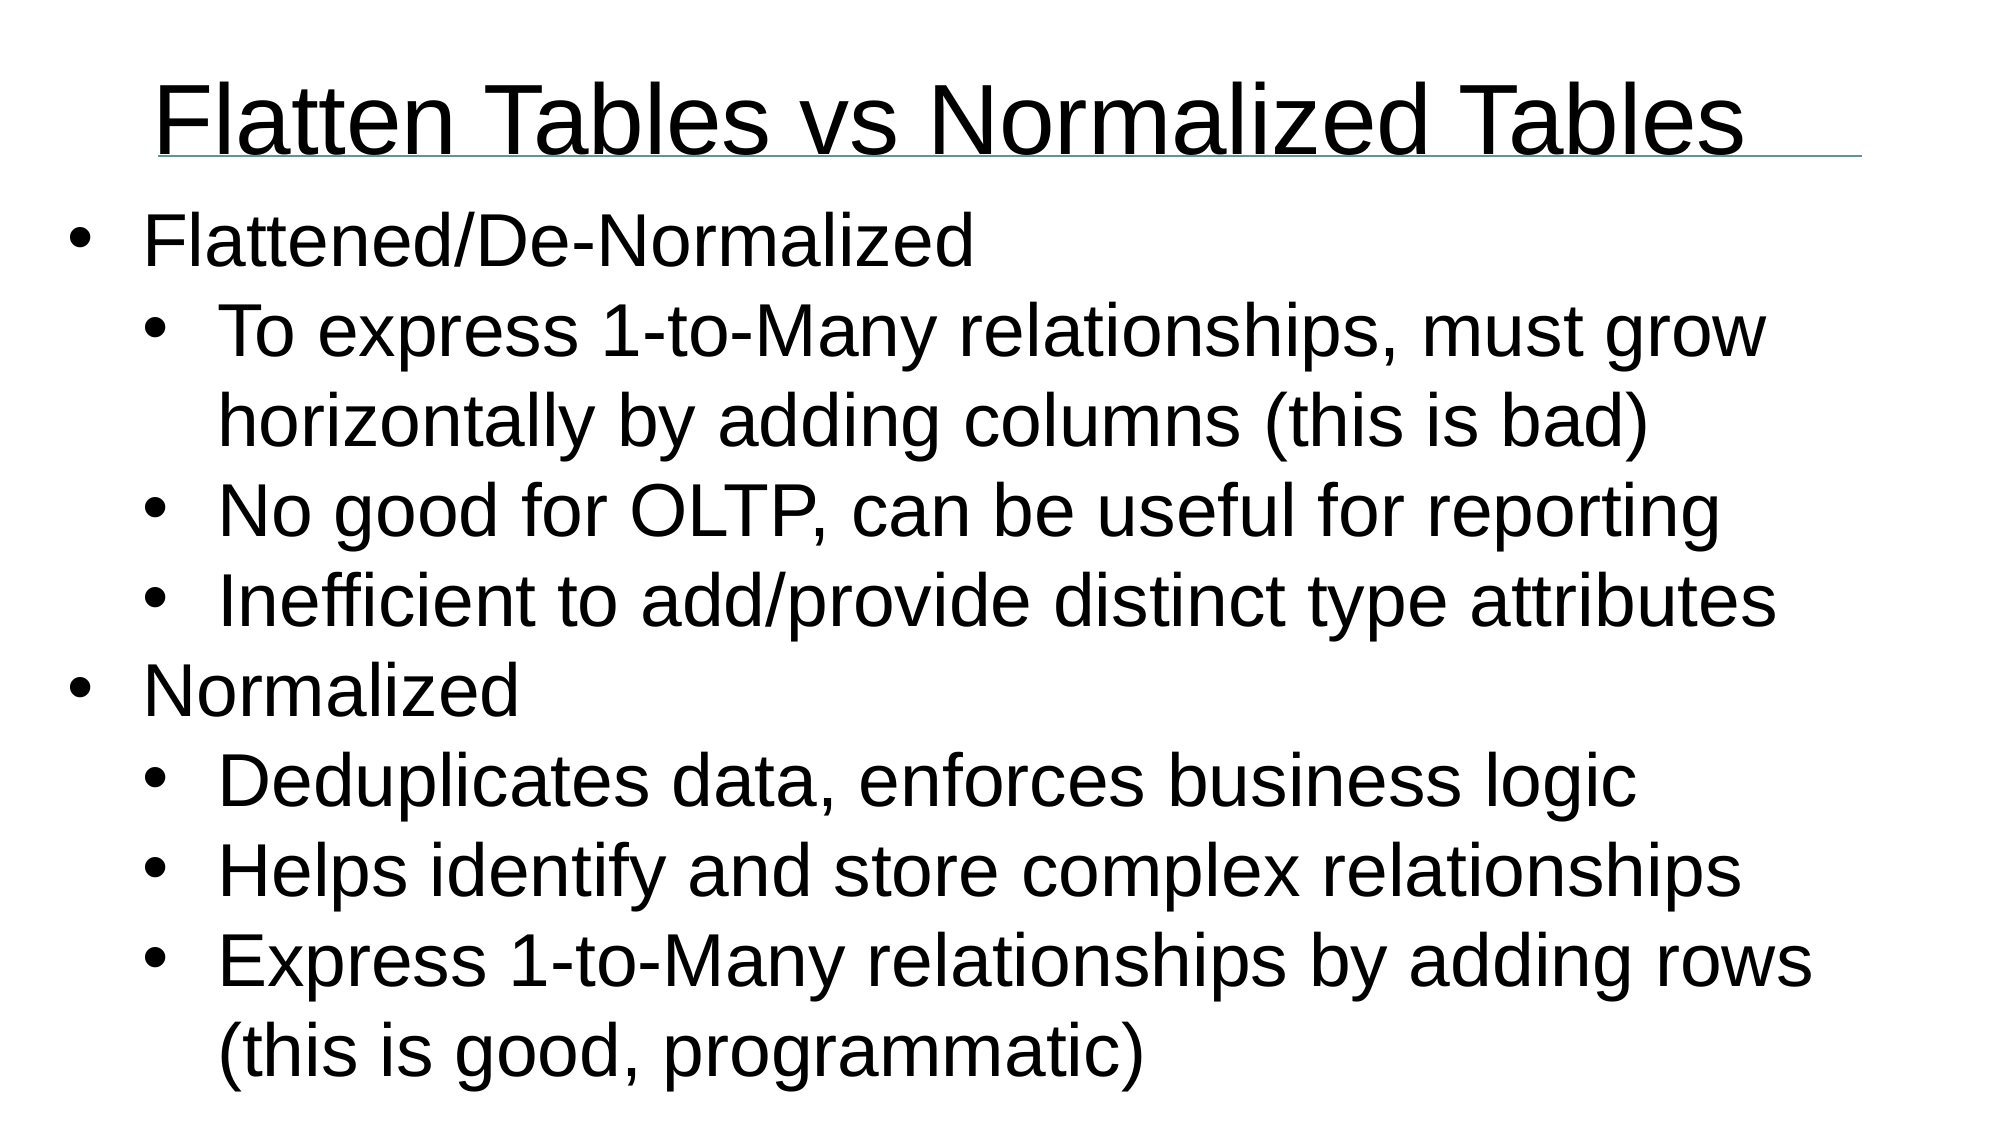

# Flatten Tables vs Normalized Tables
Flattened/De-Normalized
To express 1-to-Many relationships, must grow horizontally by adding columns (this is bad)
No good for OLTP, can be useful for reporting
Inefficient to add/provide distinct type attributes
Normalized
Deduplicates data, enforces business logic
Helps identify and store complex relationships
Express 1-to-Many relationships by adding rows
(this is good, programmatic)